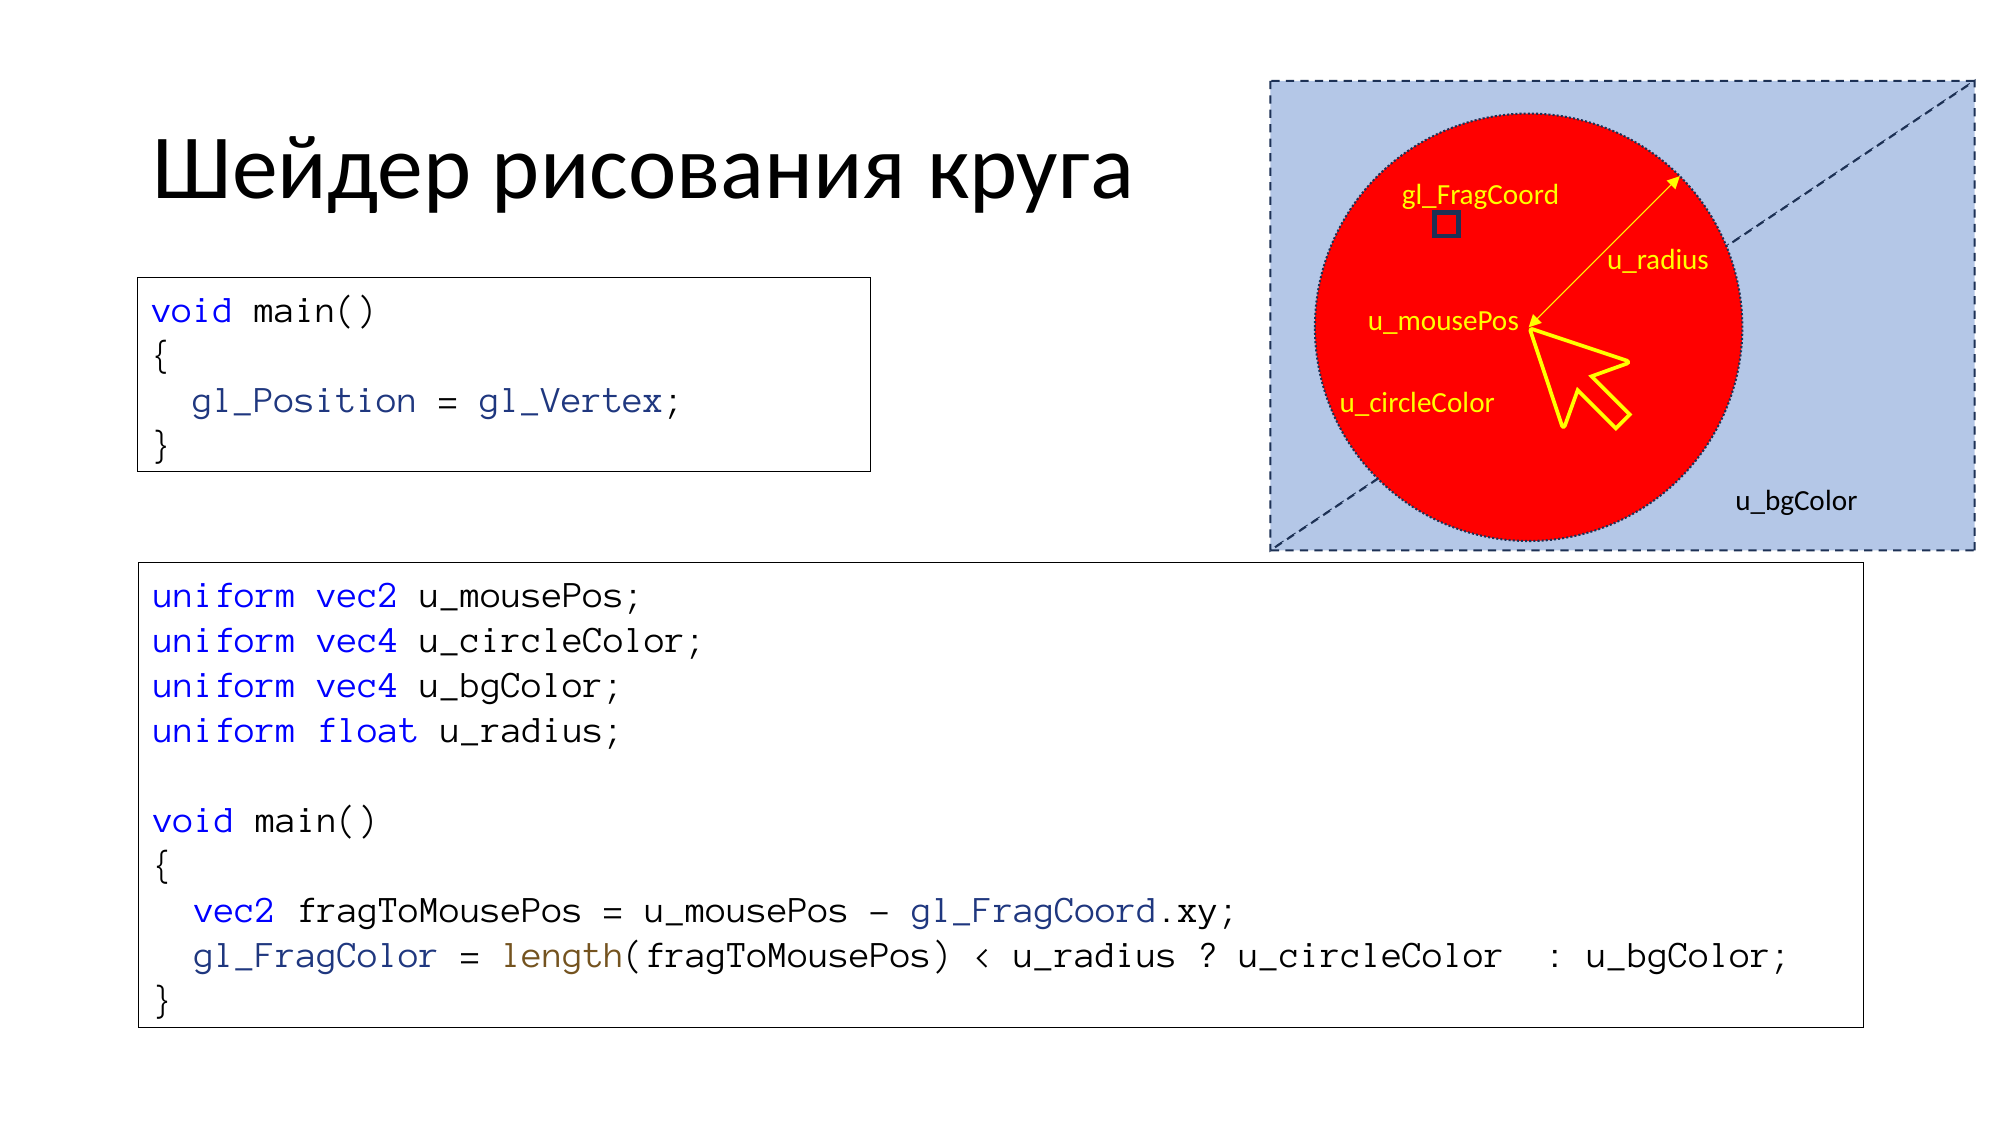

# Шейдер рисования круга

gl_FragCoord

u_radius
void main()
{
  gl_Position = gl_Vertex;
}
u_mousePos

u_circleColor
u_bgColor
uniform vec2 u_mousePos;
uniform vec4 u_circleColor;
uniform vec4 u_bgColor;
uniform float u_radius;
void main()
{
  vec2 fragToMousePos = u_mousePos - gl_FragCoord.xy;
  gl_FragColor = length(fragToMousePos) < u_radius ? u_circleColor  : u_bgColor;
}